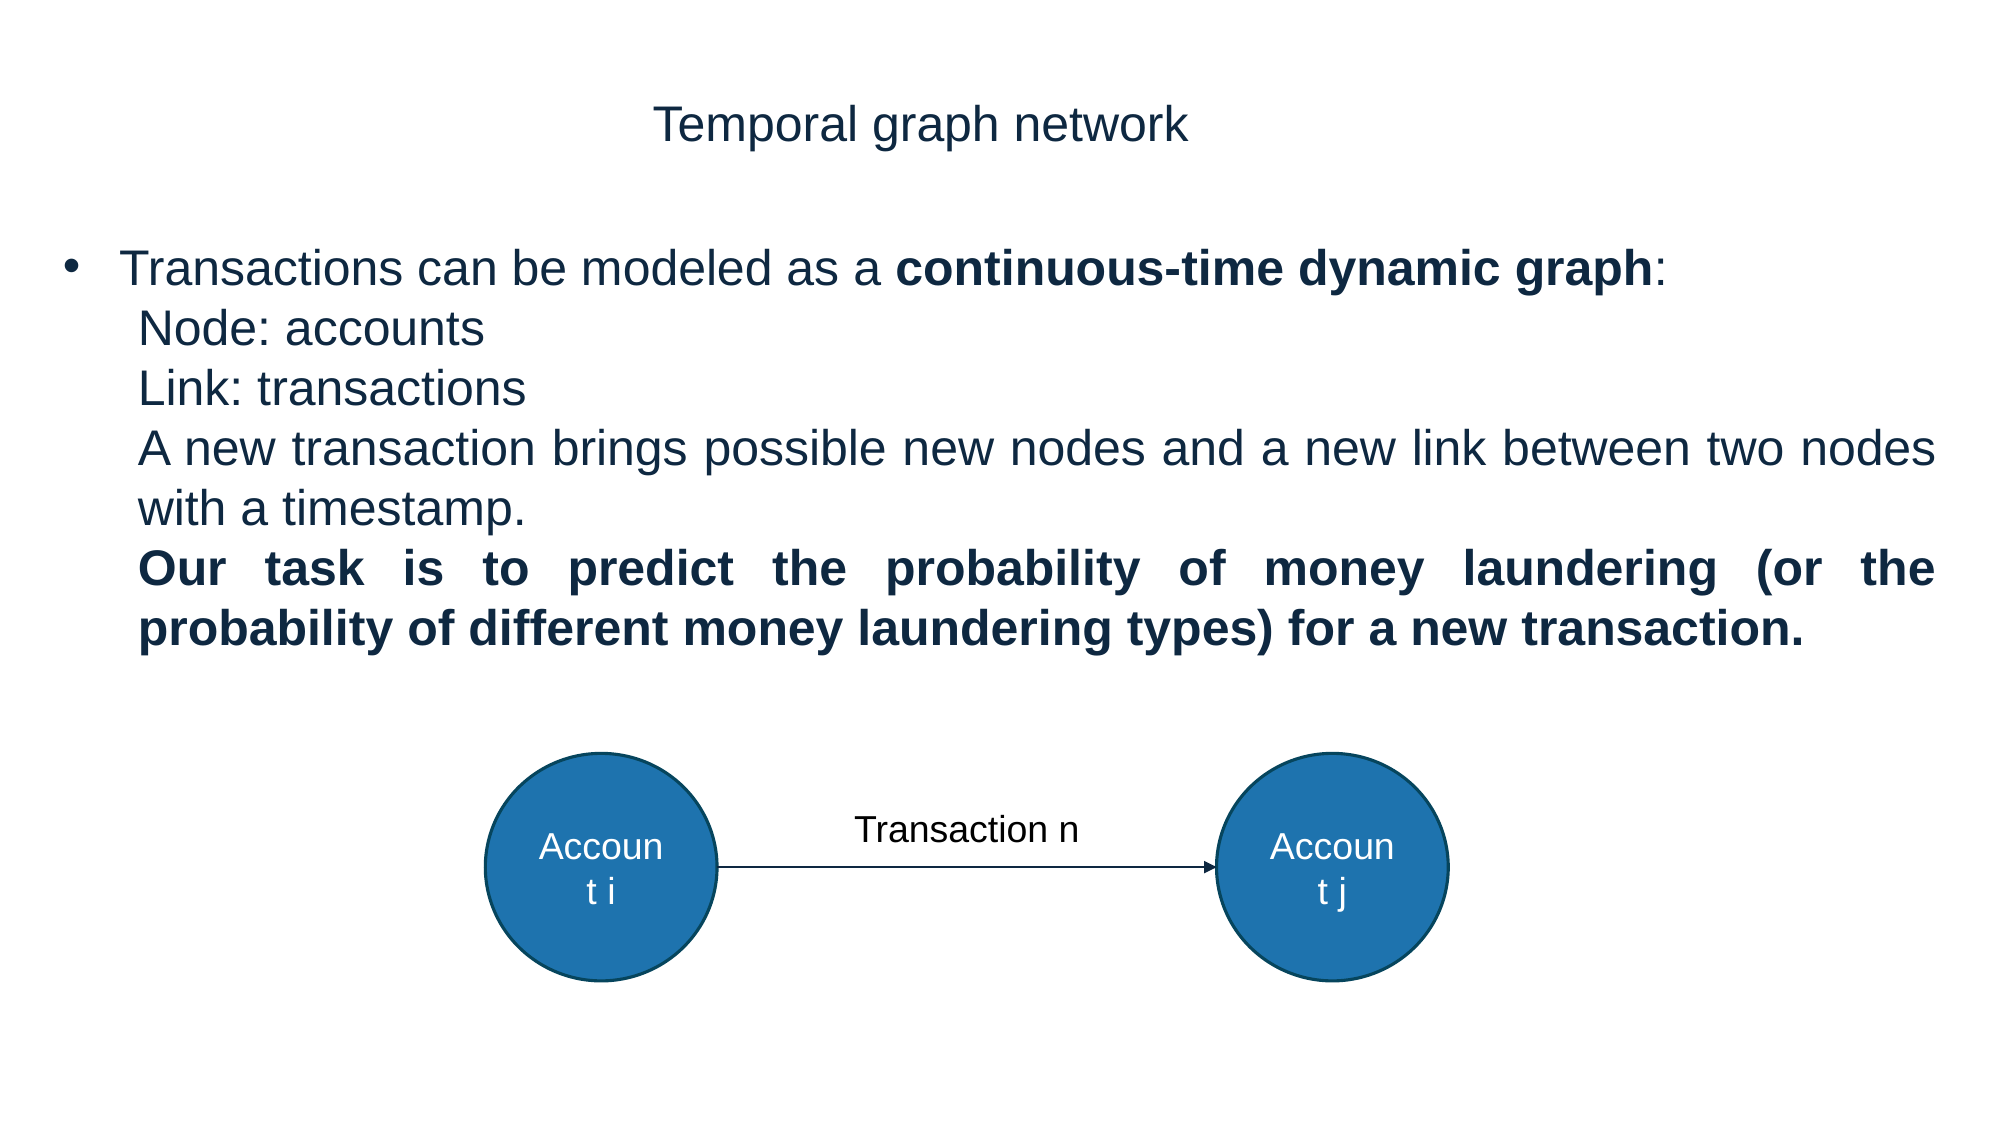

# Temporal graph network
Transactions can be modeled as a continuous-time dynamic graph:
Node: accounts
Link: transactions
A new transaction brings possible new nodes and a new link between two nodes with a timestamp.
Our task is to predict the probability of money laundering (or the probability of different money laundering types) for a new transaction.
Account i
Account j
Transaction n